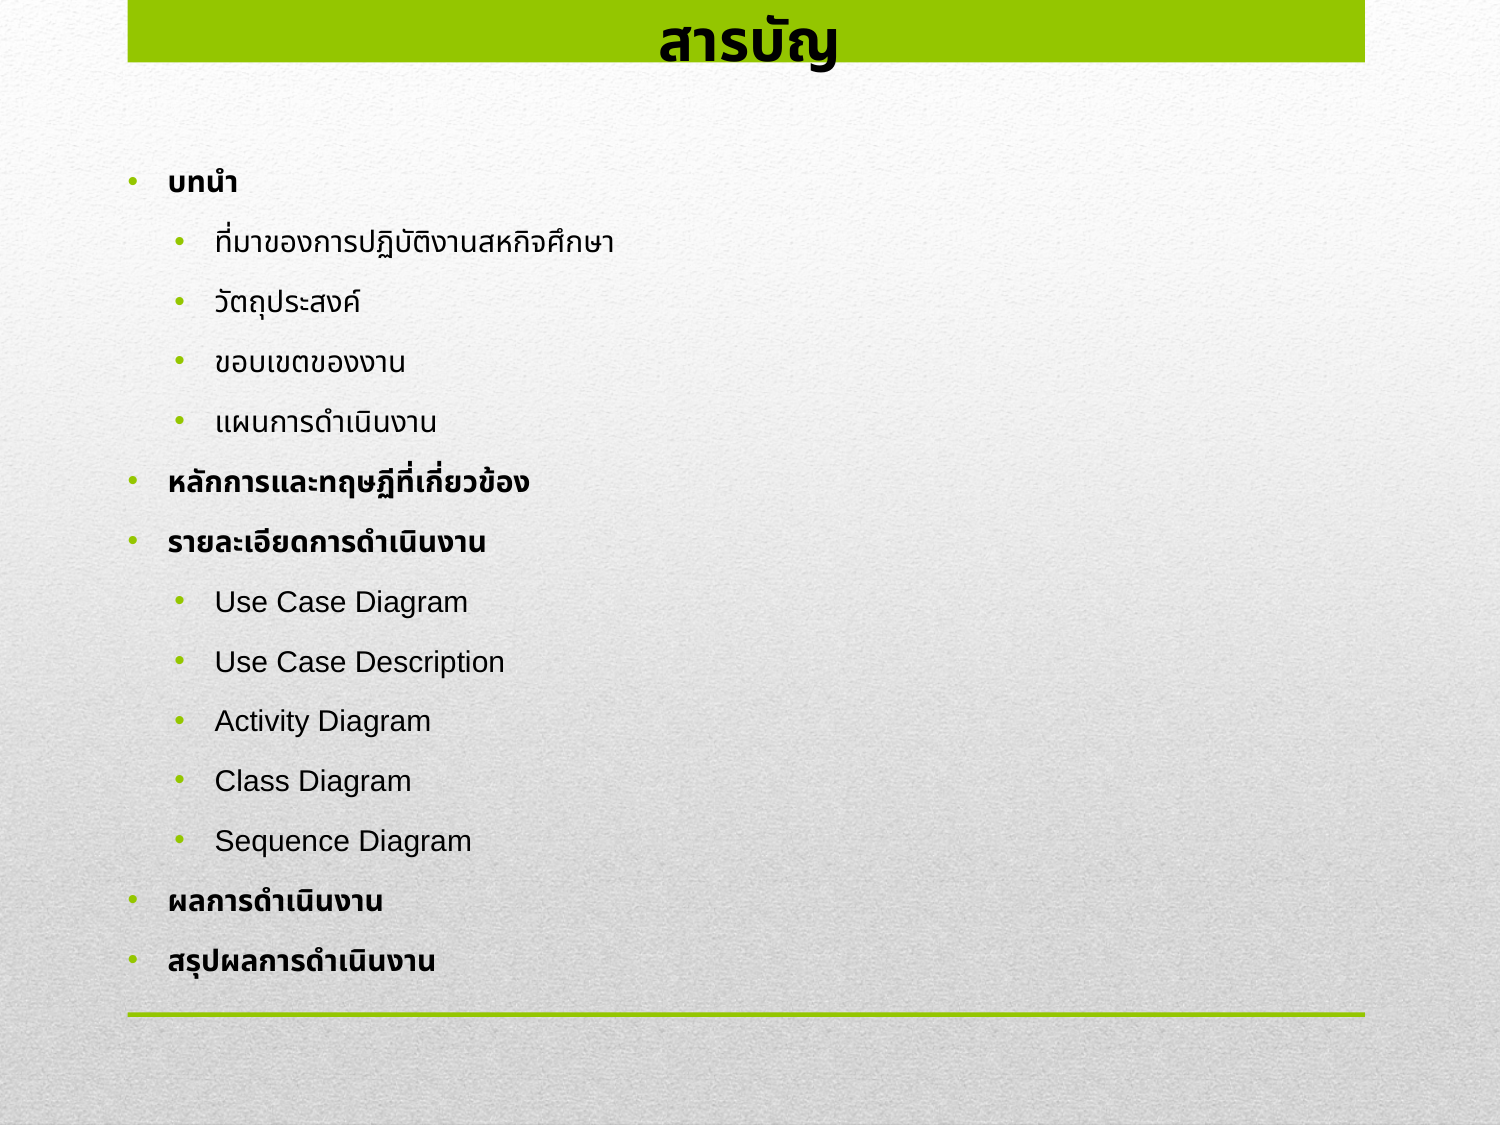

สารบัญ
บทนำ
ที่มาของการปฏิบัติงานสหกิจศึกษา
วัตถุประสงค์
ขอบเขตของงาน
แผนการดำเนินงาน
หลักการและทฤษฏีที่เกี่ยวข้อง
รายละเอียดการดำเนินงาน
Use Case Diagram
Use Case Description
Activity Diagram
Class Diagram
Sequence Diagram
ผลการดำเนินงาน
สรุปผลการดำเนินงาน